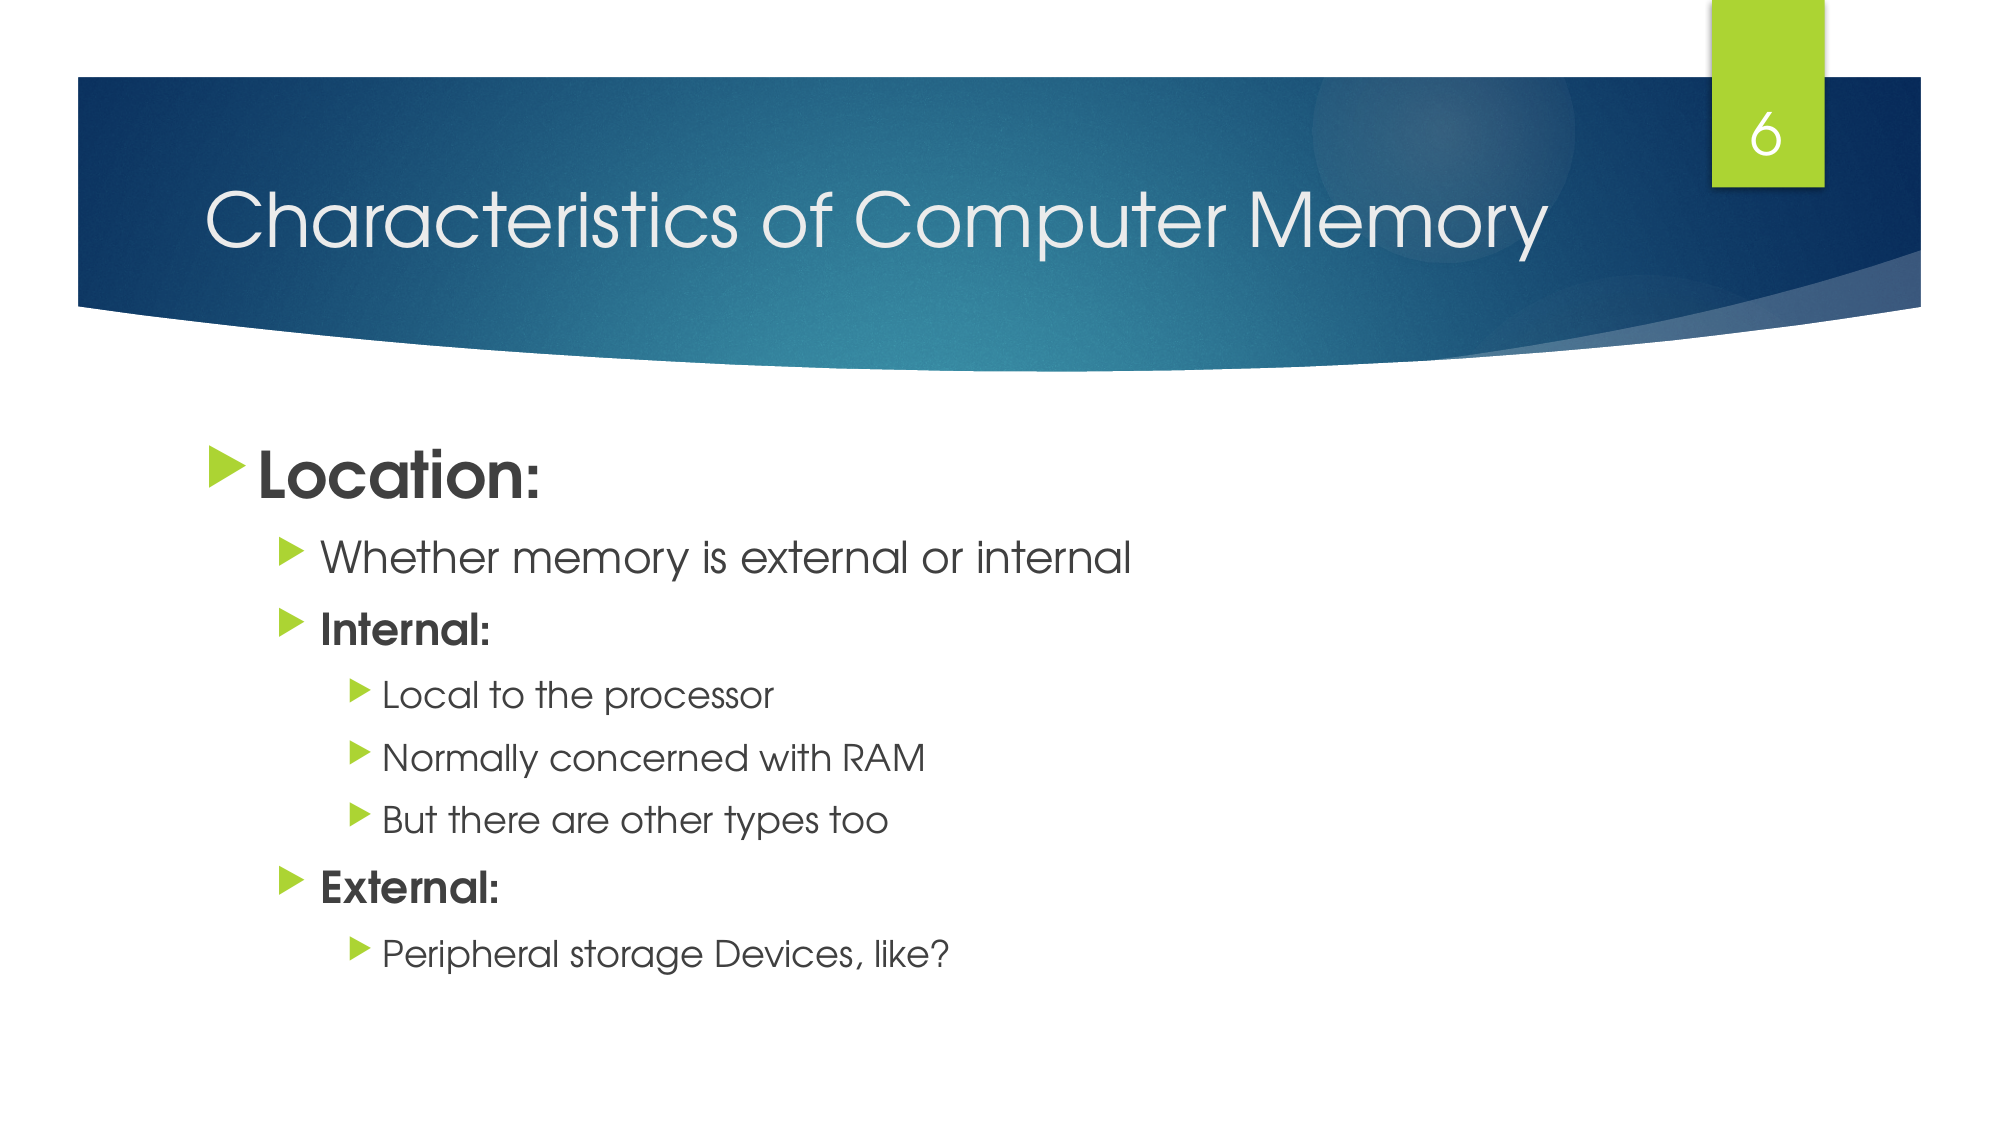

6
# Characteristics of Computer Memory
Location:
Whether memory is external or internal
Internal:
Local to the processor
Normally concerned with RAM
But there are other types too
External:
Peripheral storage Devices, like?